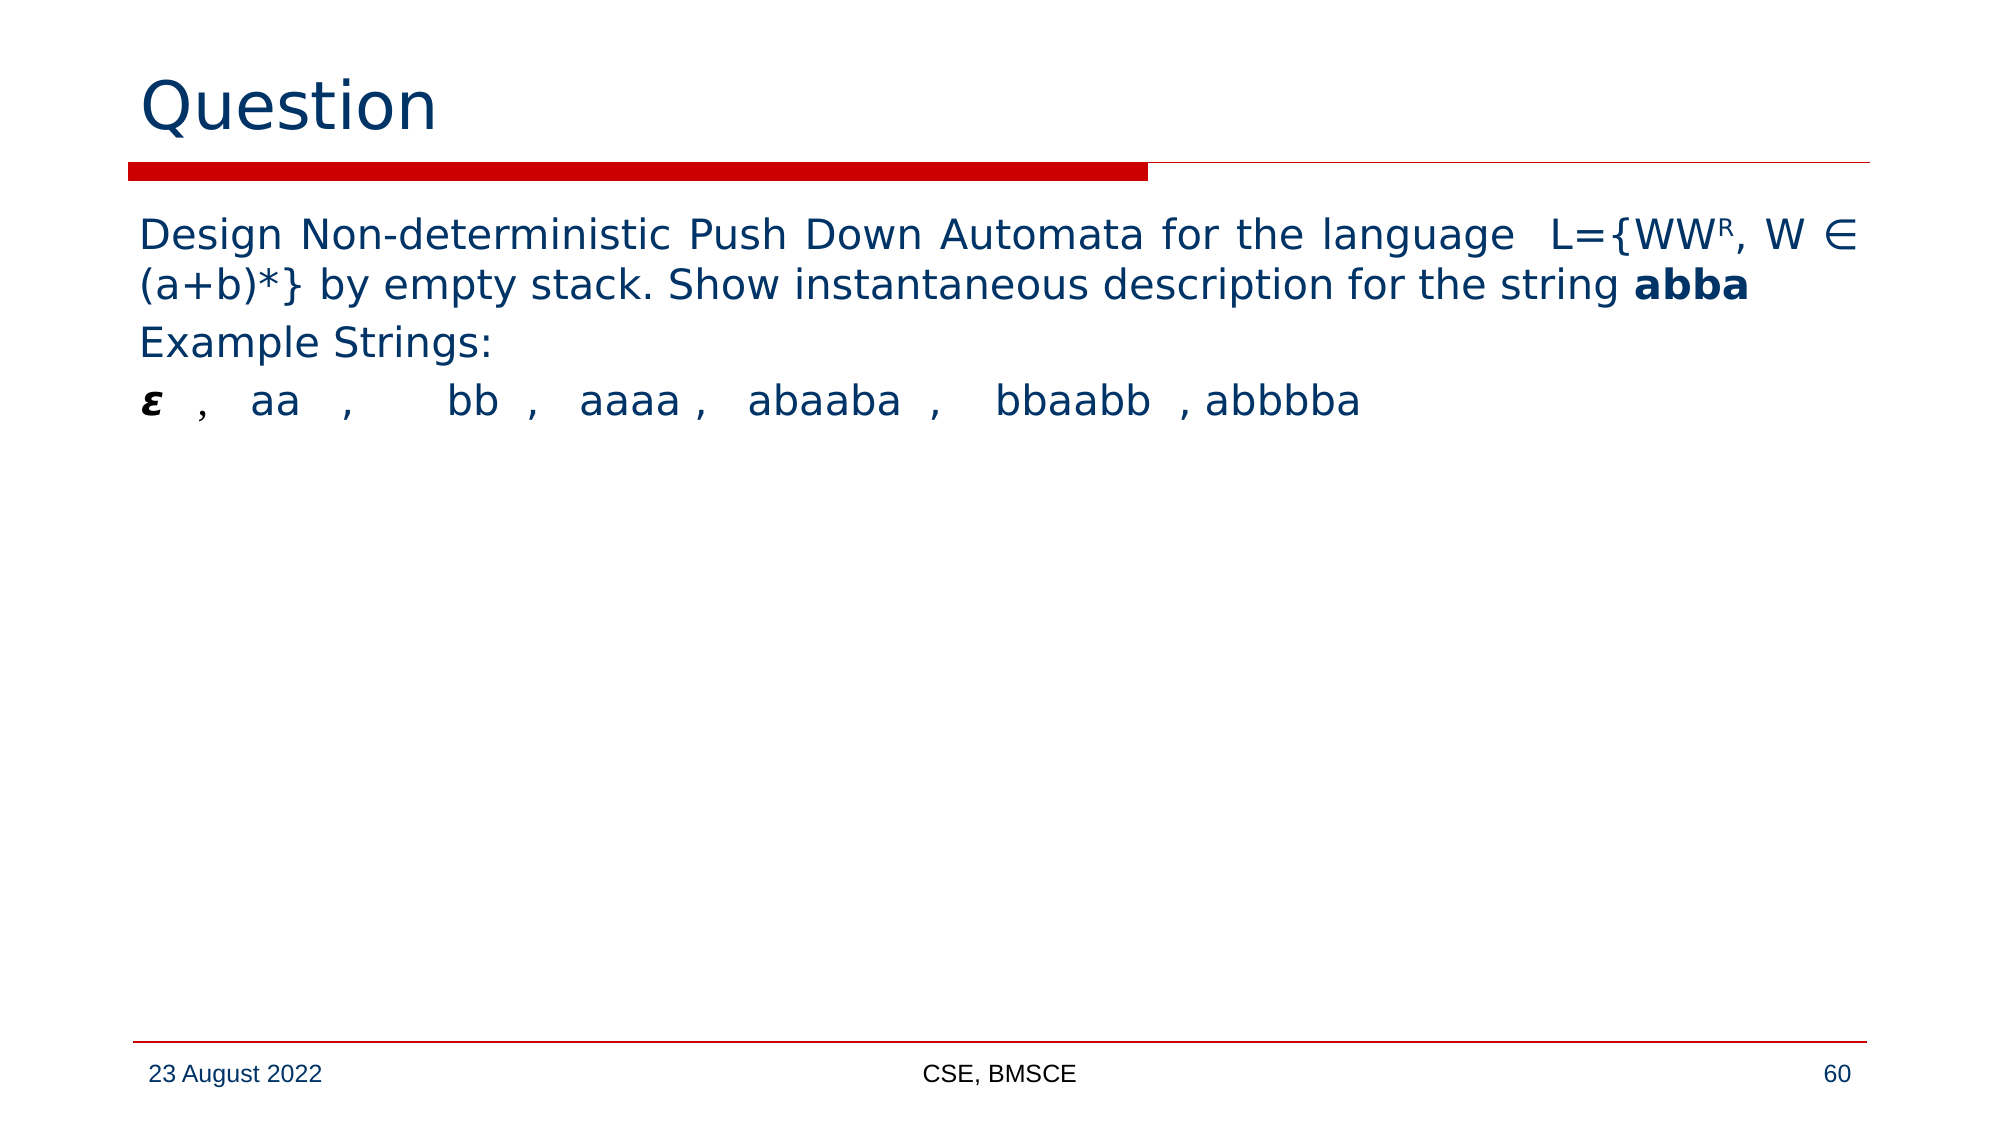

# Question
Design Non-deterministic Push Down Automata for the language  L={WWR, W ∈ (a+b)*} by empty stack. Show instantaneous description for the string abba
Example Strings:
𝞮   ,    aa   ,       bb  ,   aaaa ,   abaaba  ,    bbaabb  , abbbba

CSE, BMSCE
60
23 August 2022